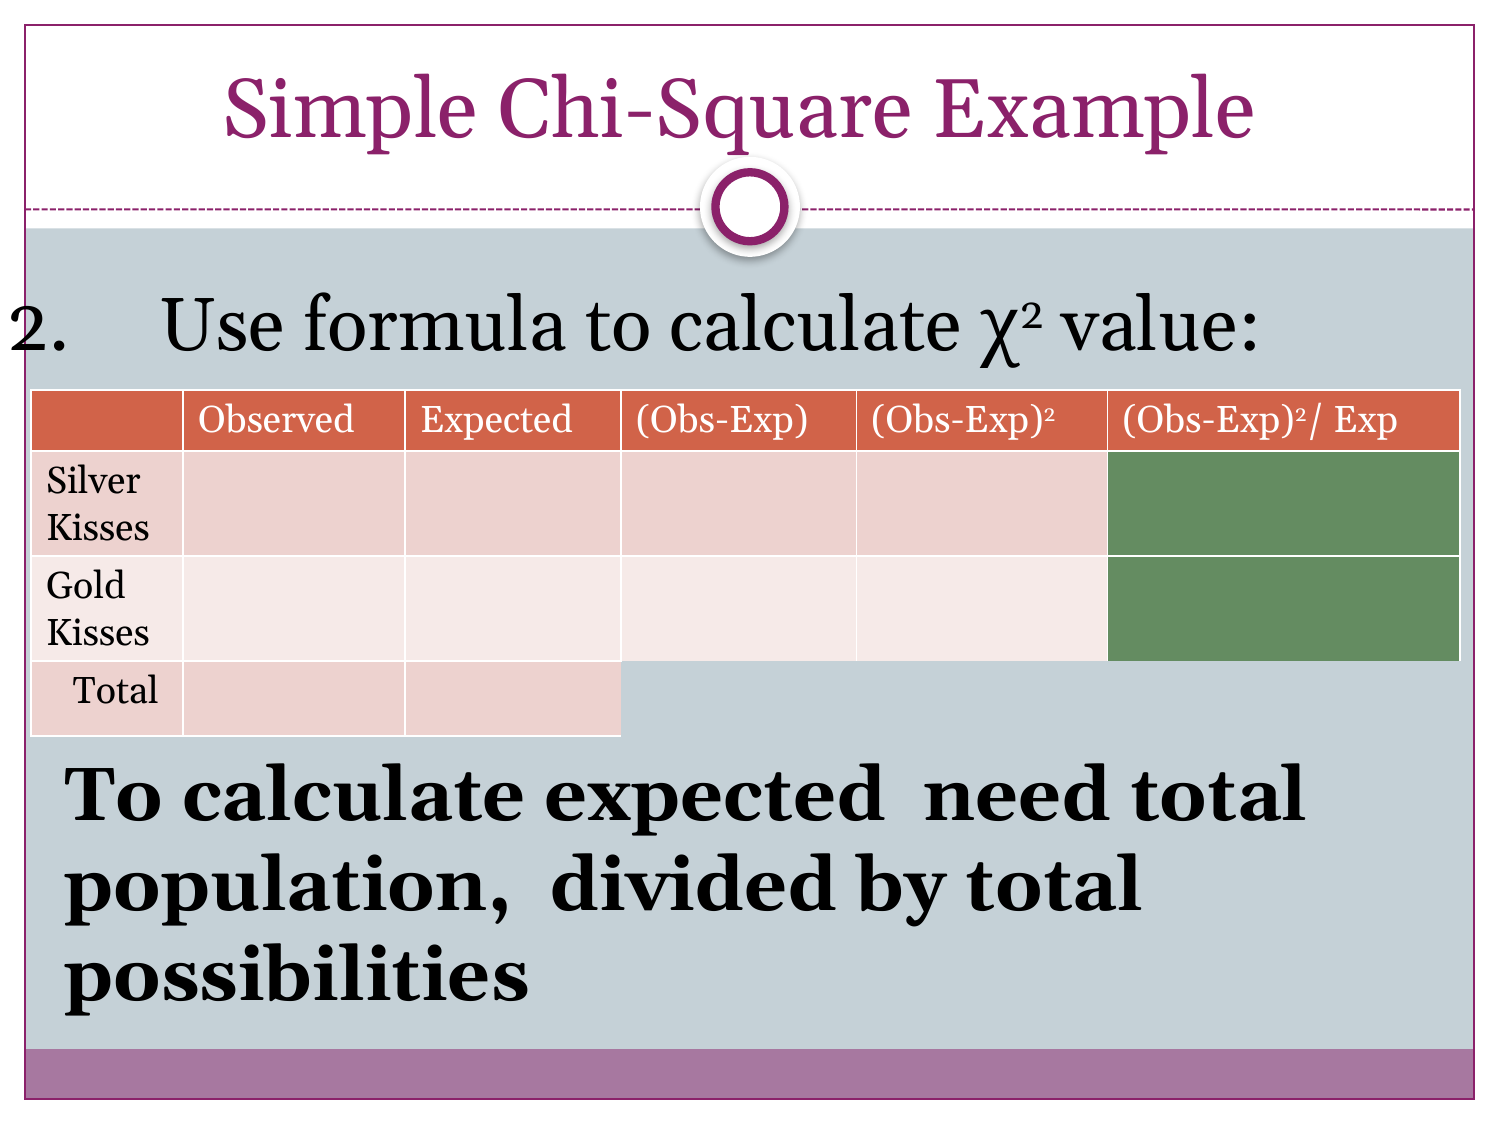

# Simple Chi-Square Example
2.     Use formula to calculate χ2 value:
|  | Observed | Expected | (Obs-Exp) | (Obs-Exp)2 | (Obs-Exp)2/ Exp |
| --- | --- | --- | --- | --- | --- |
| Silver Kisses |  |  |  |  |  |
| Gold Kisses |  |  |  |  |  |
| Total |  |  |  |  |  |
To calculate expected  need total population,  divided by total possibilities